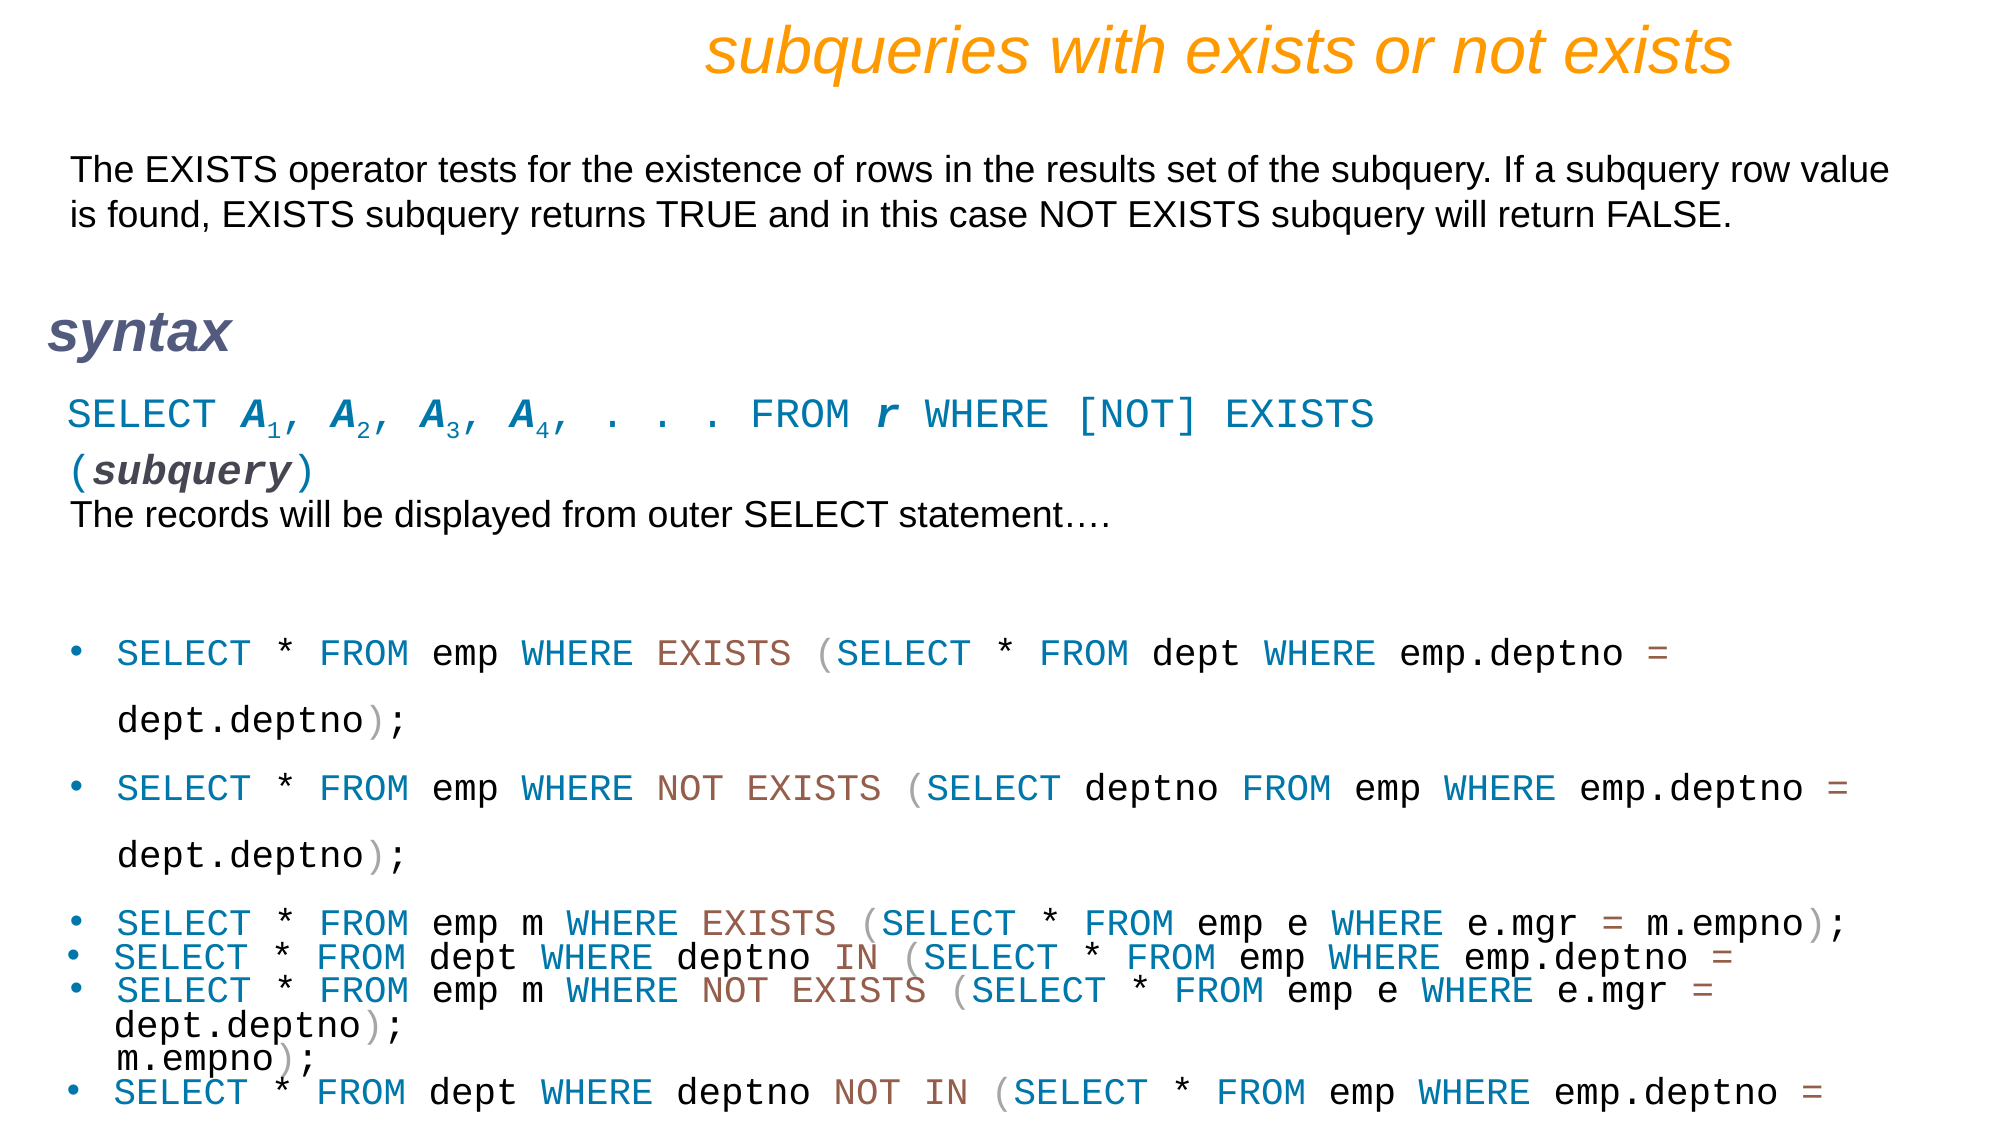

subqueries with exists or not exists
The EXISTS operator tests for the existence of rows in the results set of the subquery. If a subquery row value is found, EXISTS subquery returns TRUE and in this case NOT EXISTS subquery will return FALSE.
syntax
SELECT A1, A2, A3, A4, . . . FROM r WHERE [NOT] EXISTS  (subquery)
The records will be displayed from outer SELECT statement….
SELECT * FROM emp WHERE EXISTS (SELECT * FROM dept WHERE emp.deptno = dept.deptno);
SELECT * FROM emp WHERE NOT EXISTS (SELECT deptno FROM emp WHERE emp.deptno = dept.deptno);
SELECT * FROM emp m WHERE EXISTS (SELECT * FROM emp e WHERE e.mgr = m.empno);
SELECT * FROM emp m WHERE NOT EXISTS (SELECT * FROM emp e WHERE e.mgr = m.empno);
SELECT * FROM dept WHERE deptno IN (SELECT * FROM emp WHERE emp.deptno = dept.deptno);
SELECT * FROM dept WHERE deptno NOT IN (SELECT * FROM emp WHERE emp.deptno = dept.deptno);